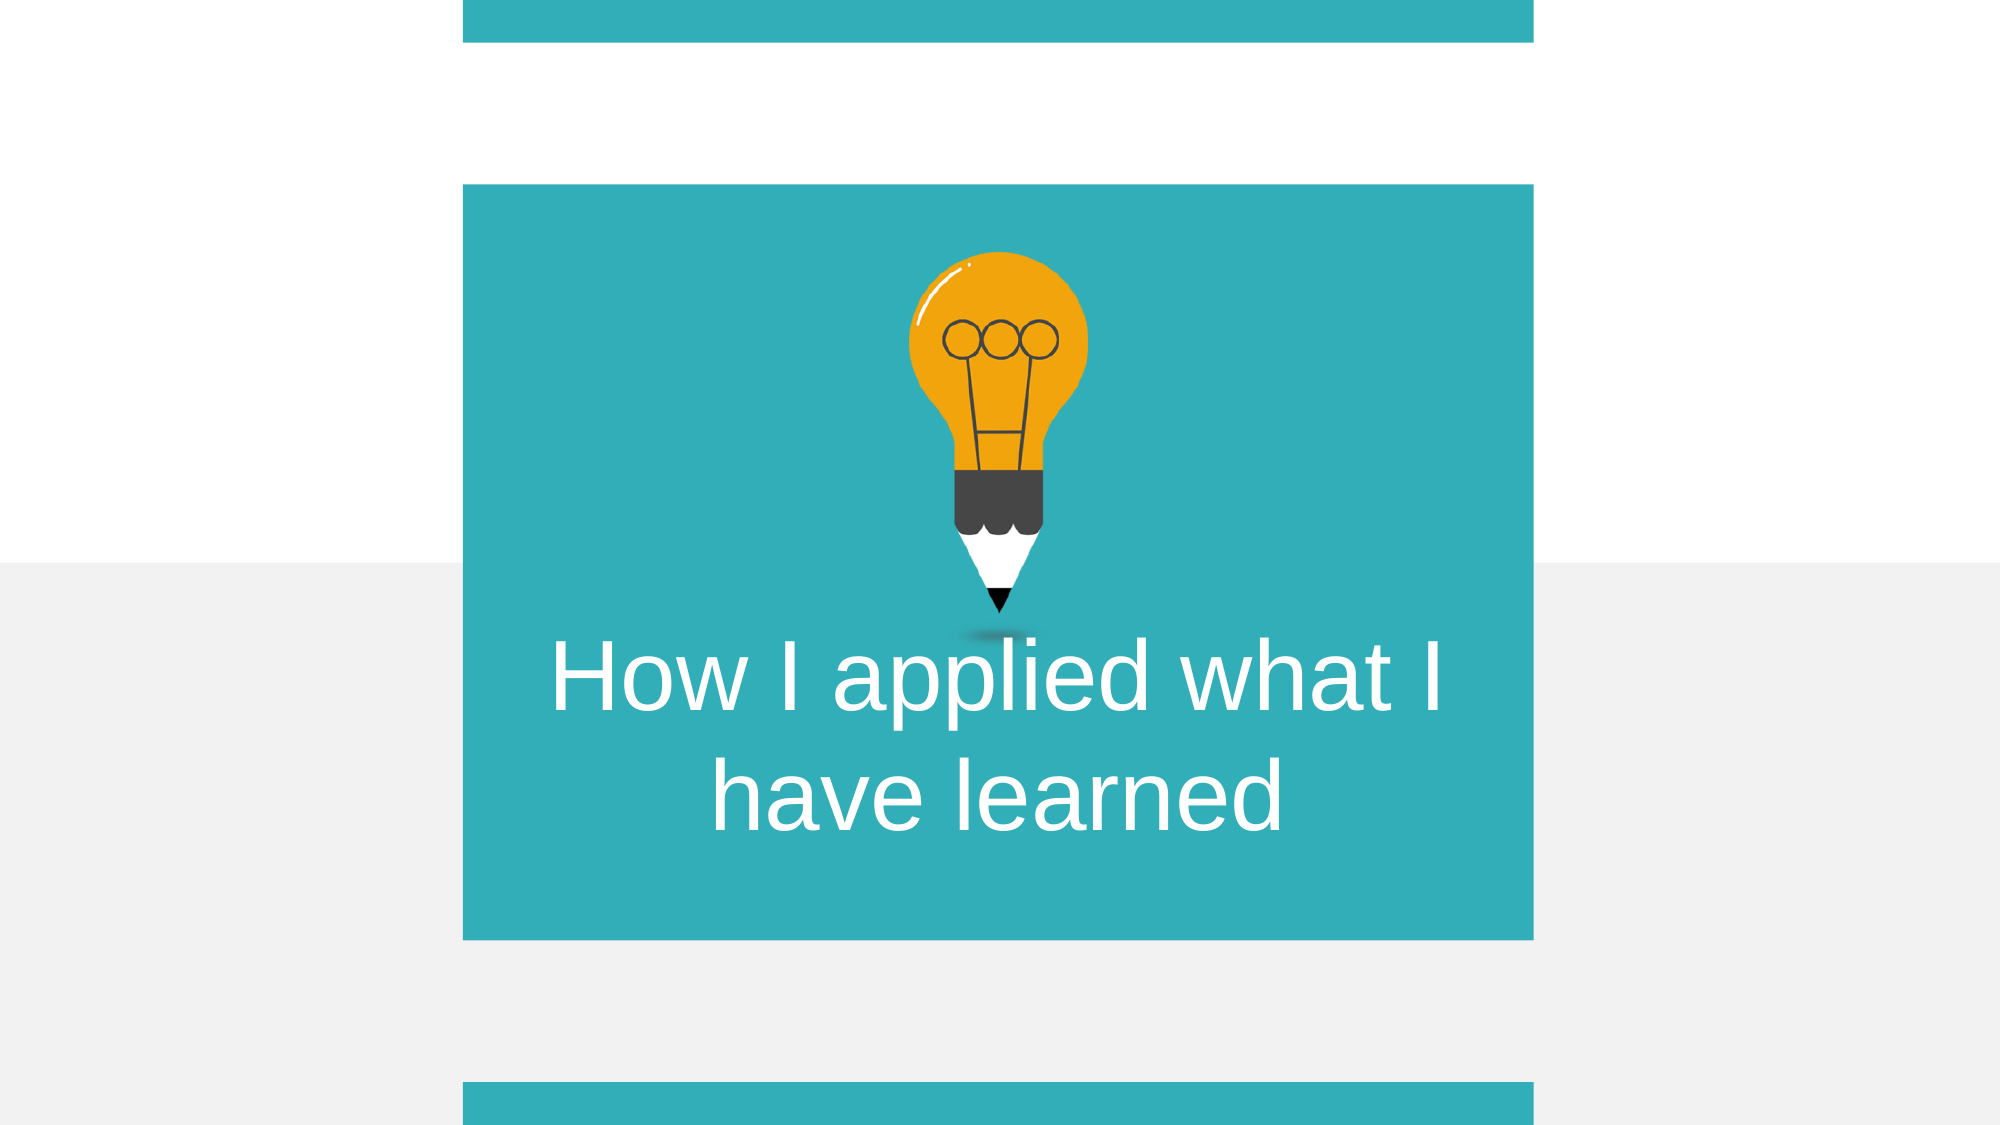

How I applied what I have learned